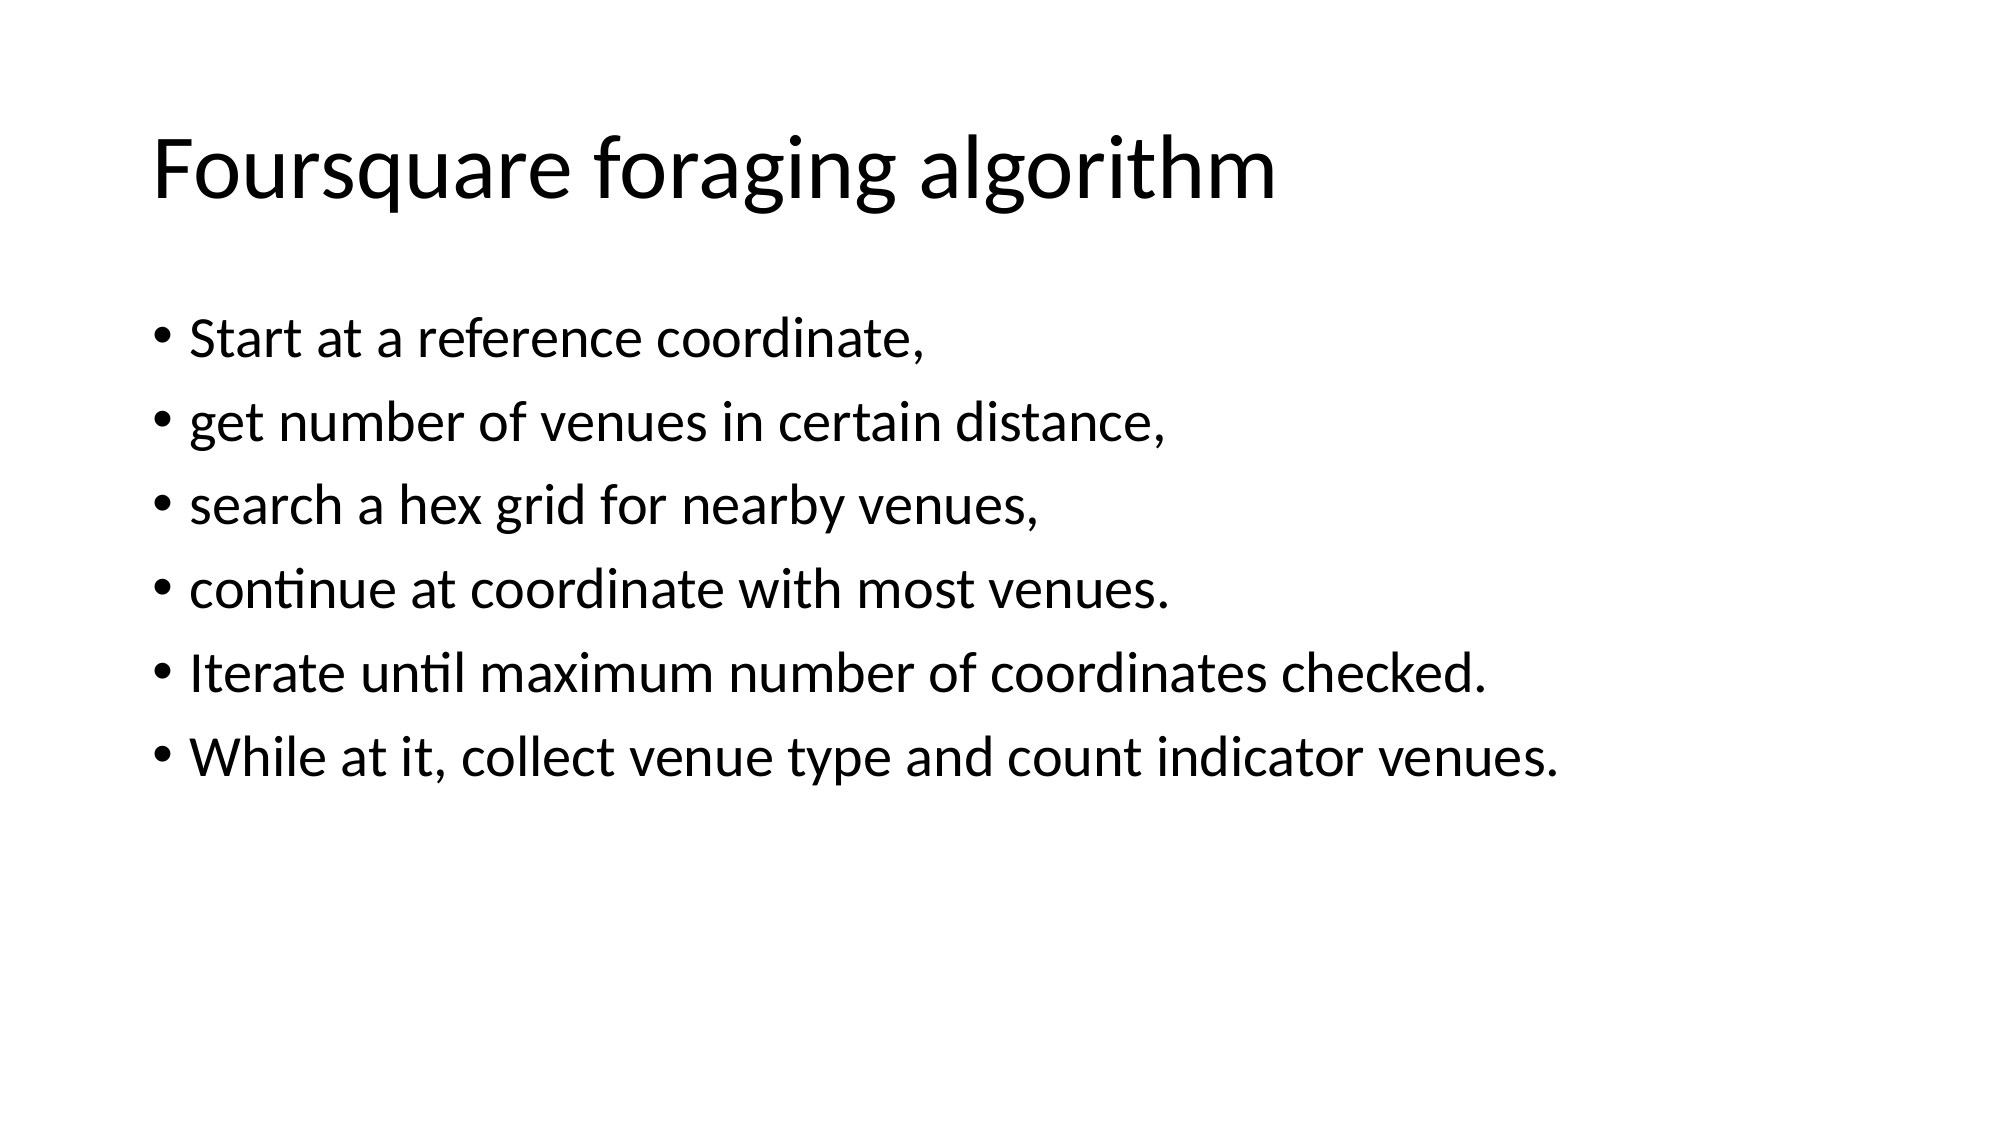

# Foursquare foraging algorithm
Start at a reference coordinate,
get number of venues in certain distance,
search a hex grid for nearby venues,
continue at coordinate with most venues.
Iterate until maximum number of coordinates checked.
While at it, collect venue type and count indicator venues.